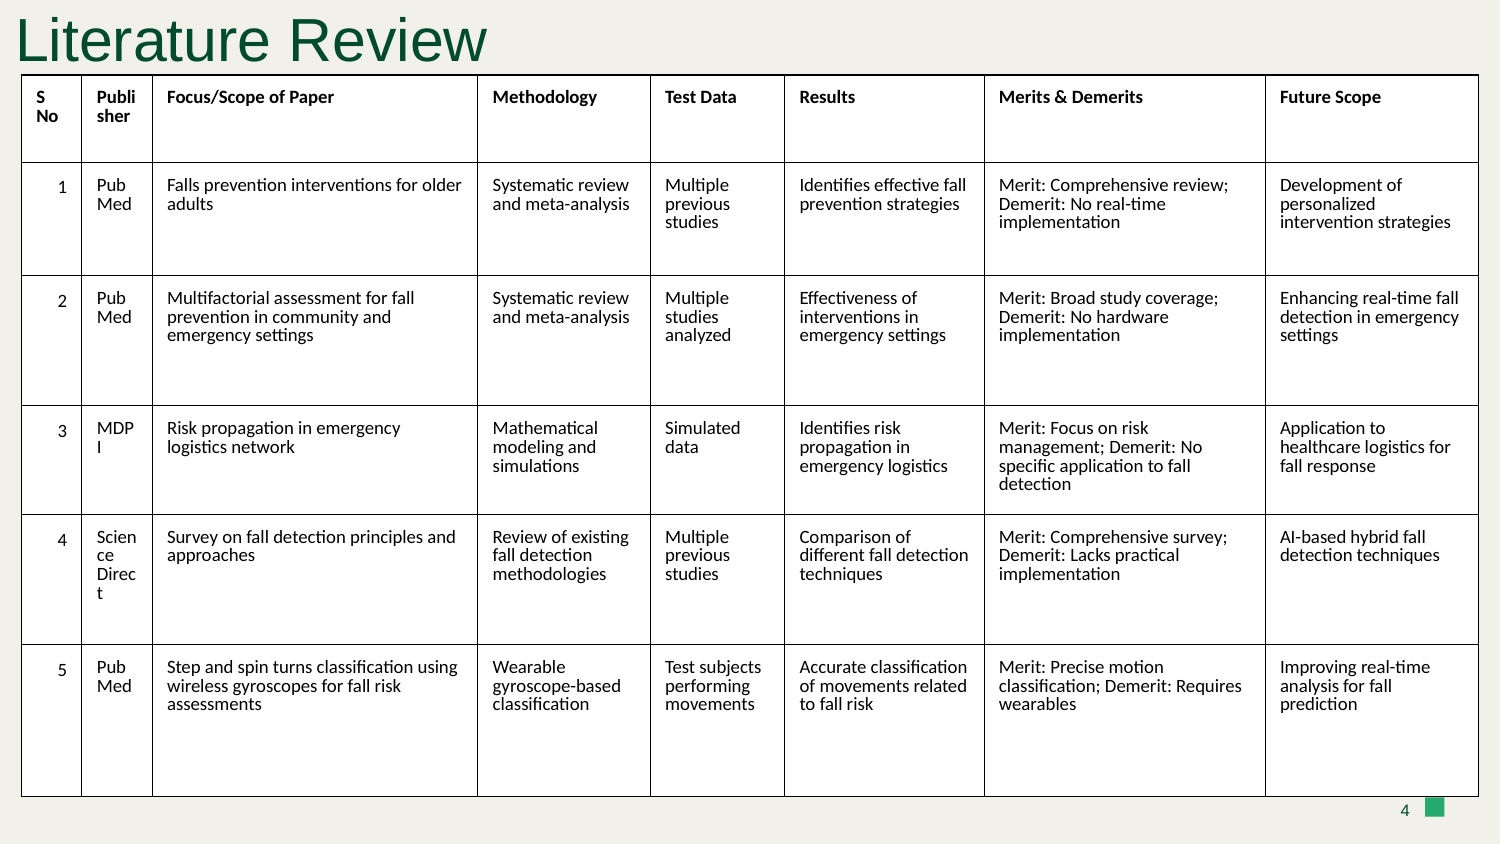

# Literature Review
| S No | Publisher | Focus/Scope of Paper | Methodology | Test Data | Results | Merits & Demerits | Future Scope |
| --- | --- | --- | --- | --- | --- | --- | --- |
| 1 | PubMed | Falls prevention interventions for older adults | Systematic review and meta-analysis | Multiple previous studies | Identifies effective fall prevention strategies | Merit: Comprehensive review; Demerit: No real-time implementation | Development of personalized intervention strategies |
| 2 | PubMed | Multifactorial assessment for fall prevention in community and emergency settings | Systematic review and meta-analysis | Multiple studies analyzed | Effectiveness of interventions in emergency settings | Merit: Broad study coverage; Demerit: No hardware implementation | Enhancing real-time fall detection in emergency settings |
| 3 | MDPI | Risk propagation in emergency logistics network | Mathematical modeling and simulations | Simulated data | Identifies risk propagation in emergency logistics | Merit: Focus on risk management; Demerit: No specific application to fall detection | Application to healthcare logistics for fall response |
| 4 | Science Direct | Survey on fall detection principles and approaches | Review of existing fall detection methodologies | Multiple previous studies | Comparison of different fall detection techniques | Merit: Comprehensive survey; Demerit: Lacks practical implementation | AI-based hybrid fall detection techniques |
| 5 | PubMed | Step and spin turns classification using wireless gyroscopes for fall risk assessments | Wearable gyroscope-based classification | Test subjects performing movements | Accurate classification of movements related to fall risk | Merit: Precise motion classification; Demerit: Requires wearables | Improving real-time analysis for fall prediction |
4